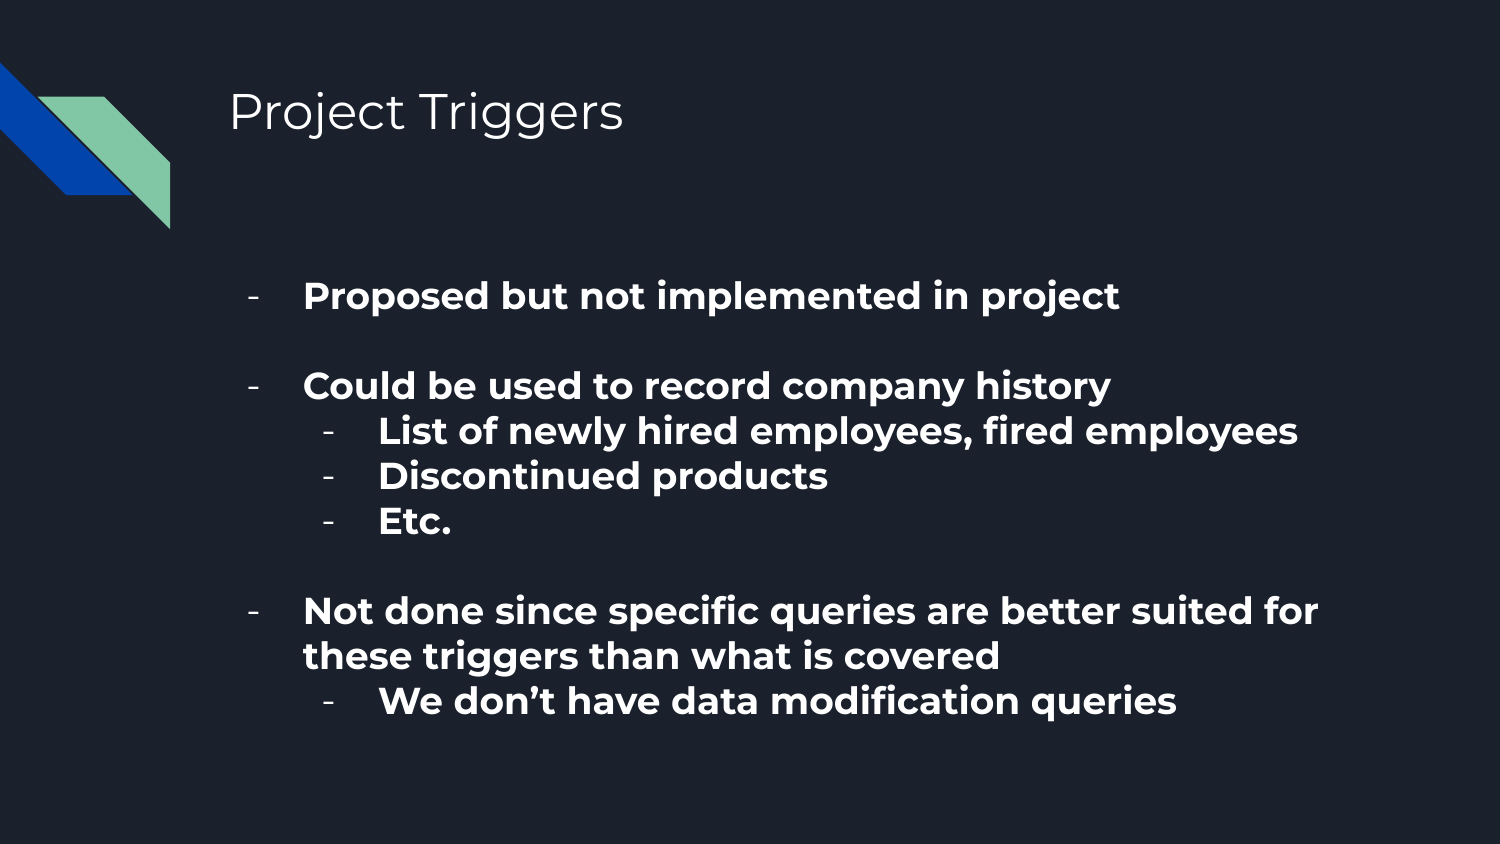

# Project Triggers
Proposed but not implemented in project
Could be used to record company history
List of newly hired employees, fired employees
Discontinued products
Etc.
Not done since specific queries are better suited for these triggers than what is covered
We don’t have data modification queries